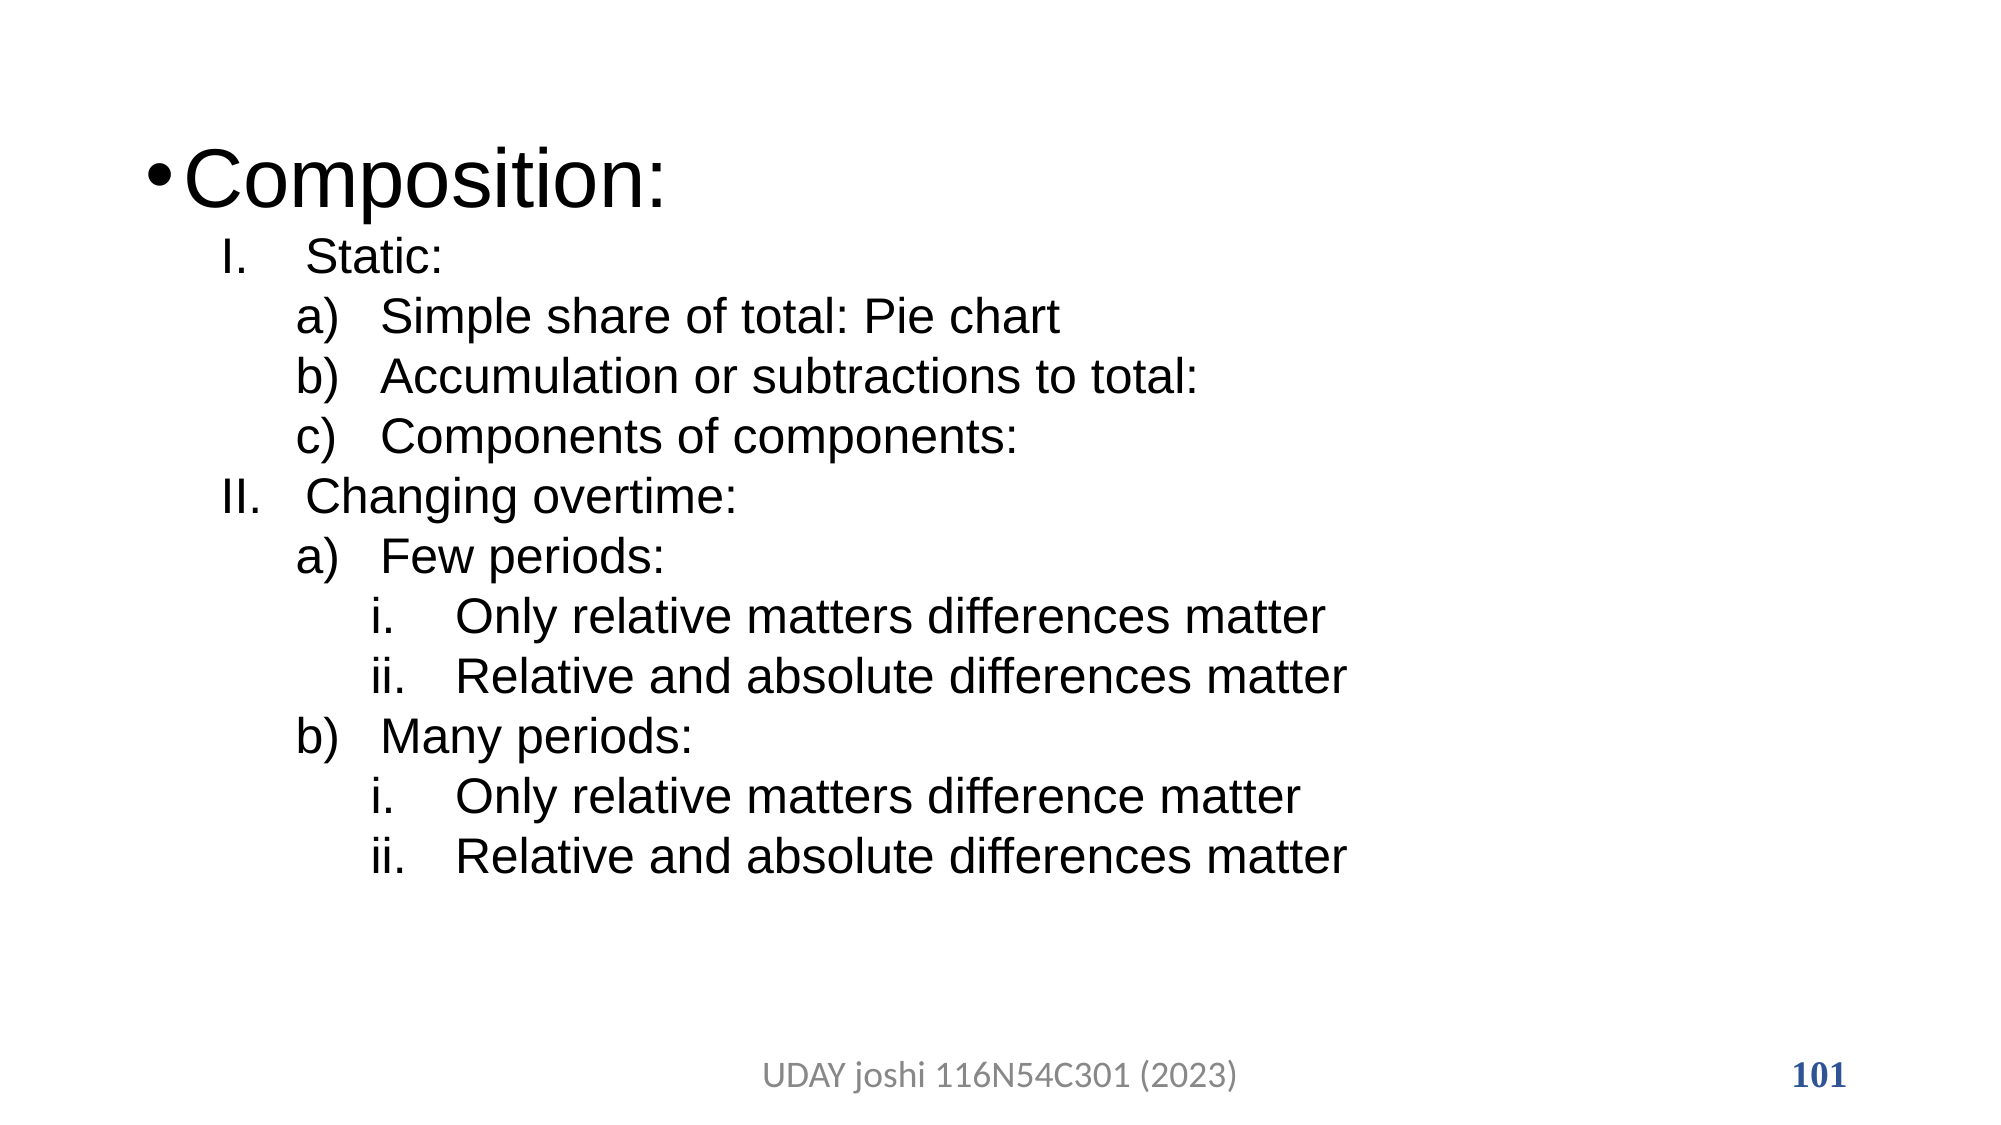

Composition:
Static:
Simple share of total: Pie chart
Accumulation or subtractions to total:
Components of components:
Changing overtime:
Few periods:
Only relative matters differences matter
Relative and absolute differences matter
Many periods:
Only relative matters difference matter
Relative and absolute differences matter

UDAY joshi 116N54C301 (2023)
101